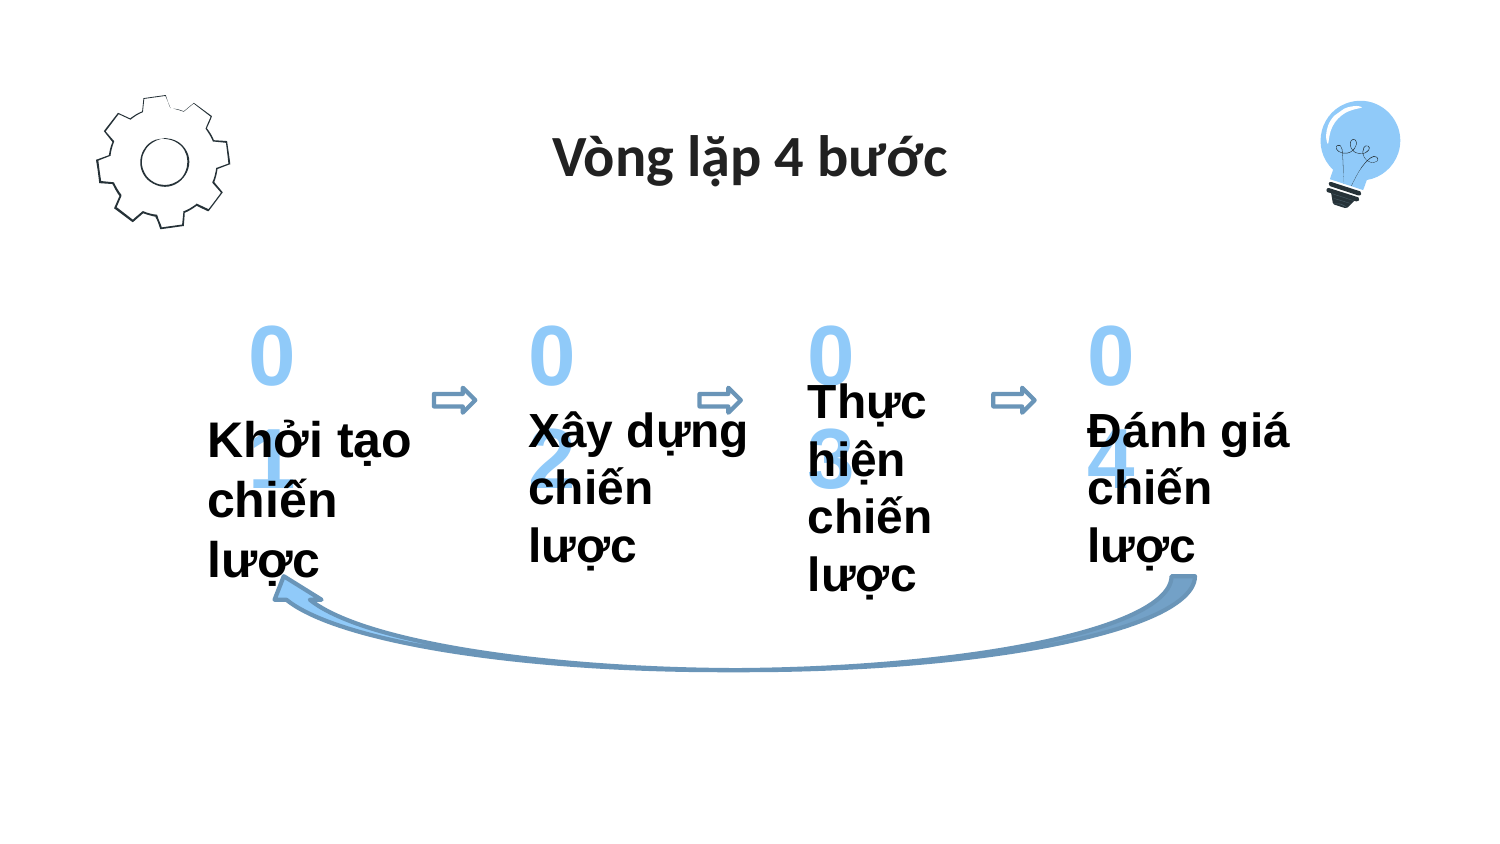

# Vòng lặp 4 bước
01
02
03
04

Khởi tạo chiến lược

Xây dựng chiến lược
Thực hiện chiến lược
Đánh giá chiến lược